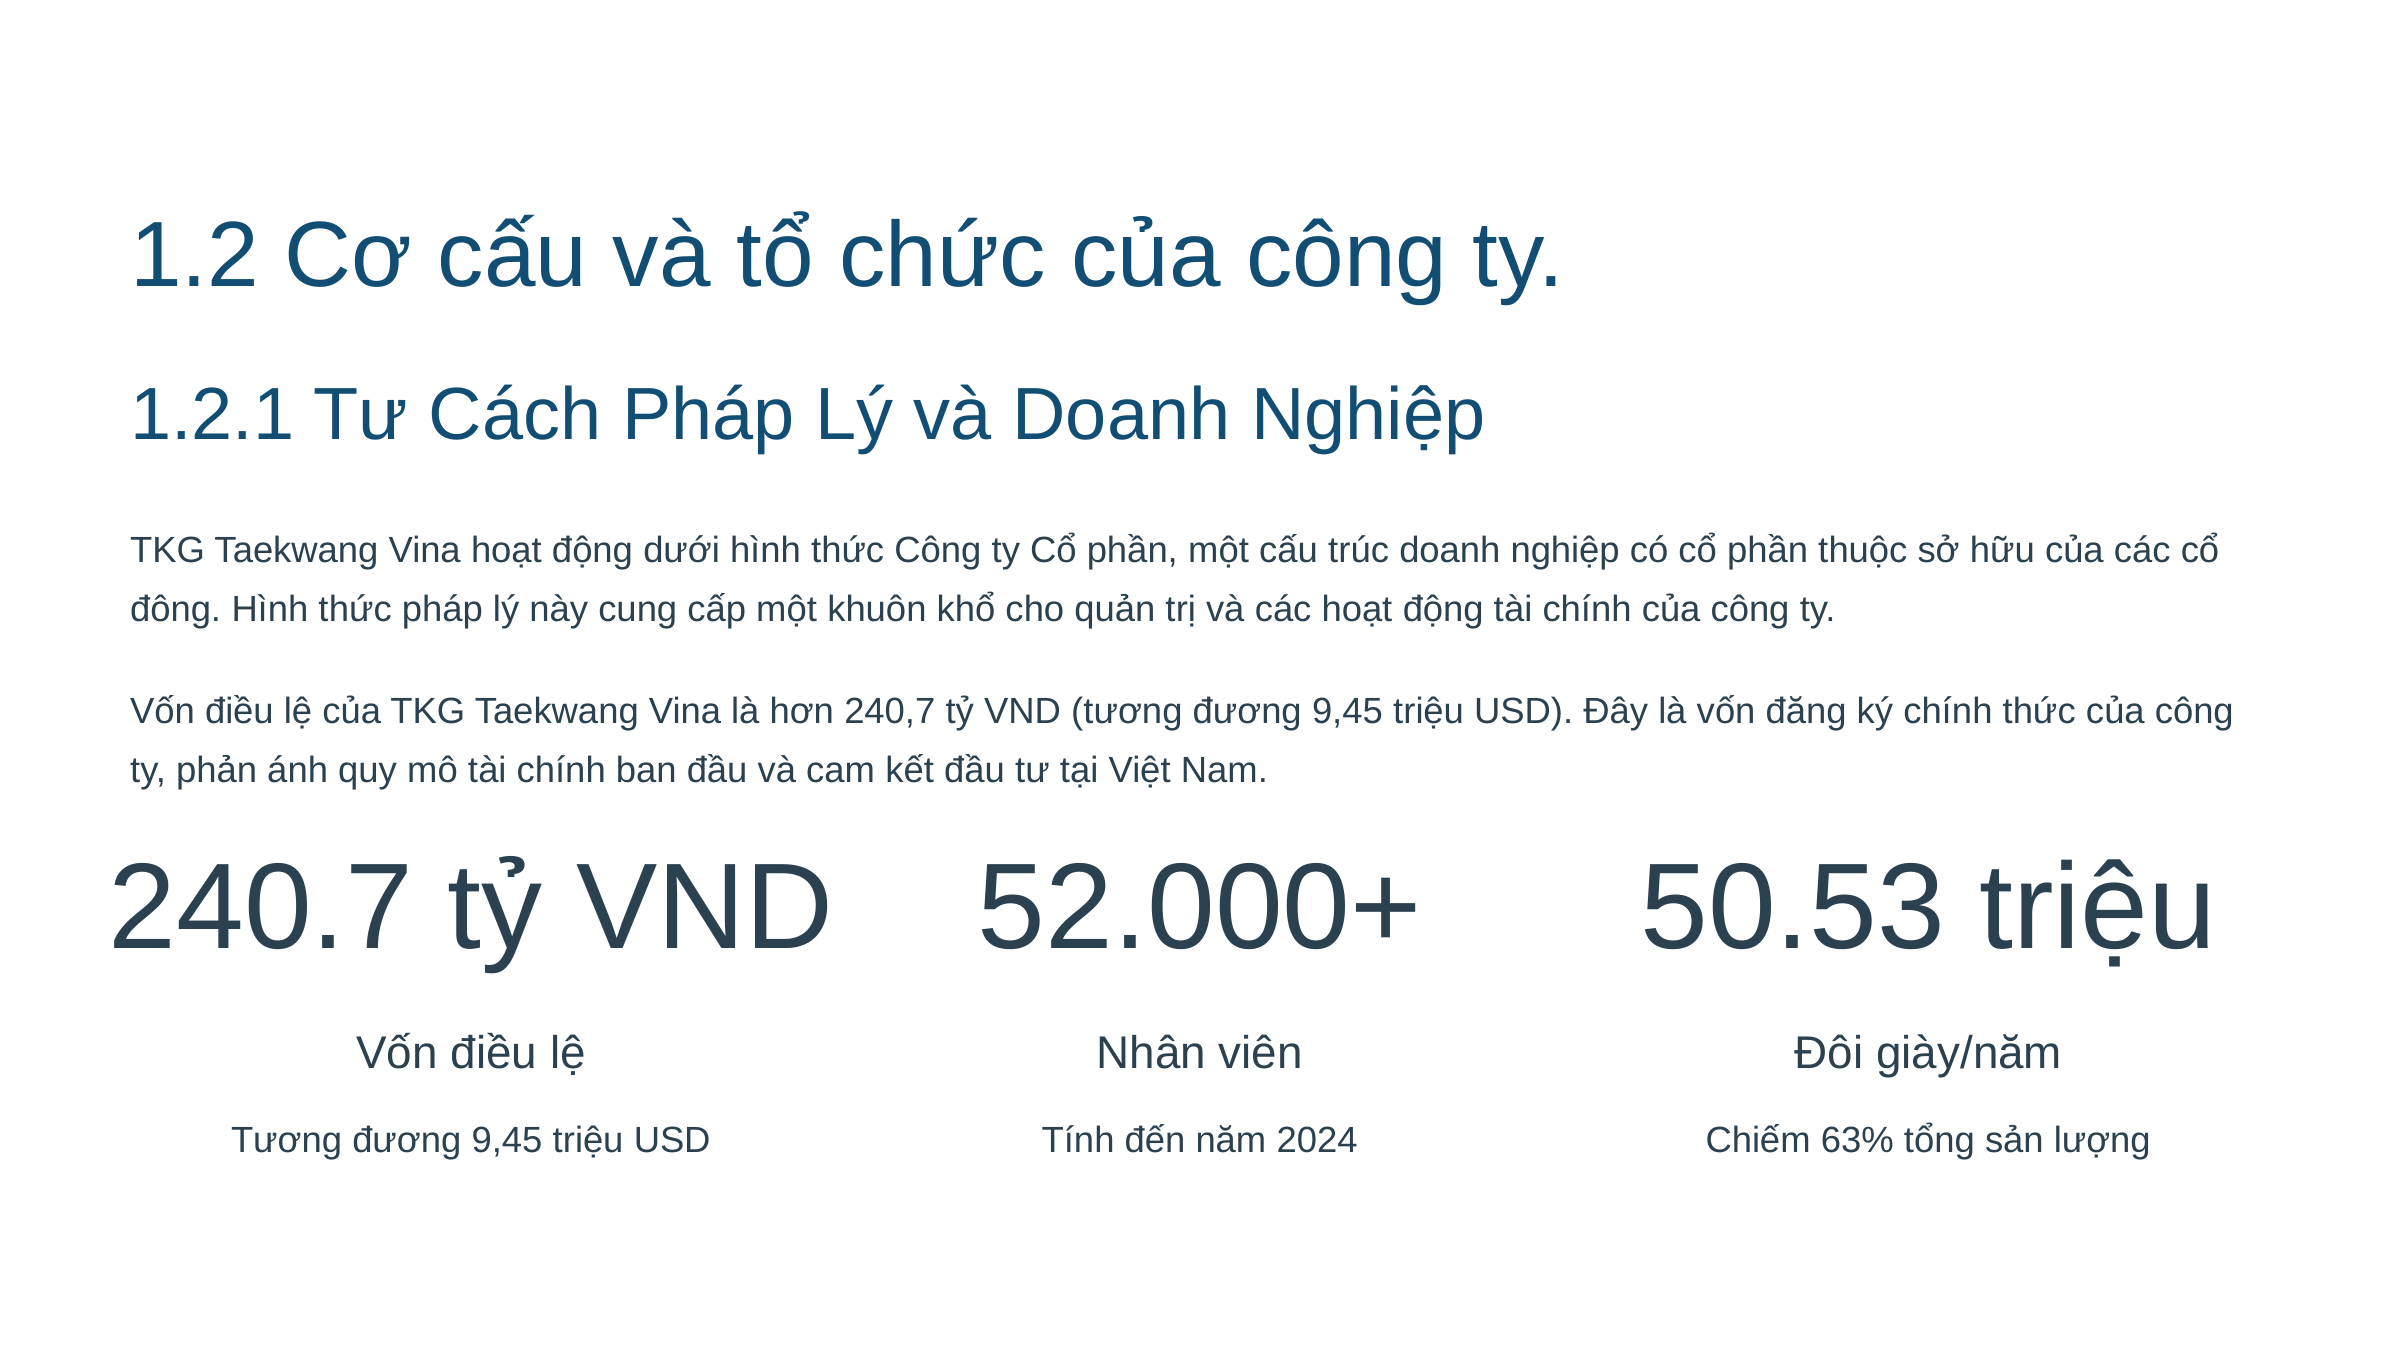

1.2 Cơ cấu và tổ chức của công ty.
1.2.1 Tư Cách Pháp Lý và Doanh Nghiệp
TKG Taekwang Vina hoạt động dưới hình thức Công ty Cổ phần, một cấu trúc doanh nghiệp có cổ phần thuộc sở hữu của các cổ đông. Hình thức pháp lý này cung cấp một khuôn khổ cho quản trị và các hoạt động tài chính của công ty.
Vốn điều lệ của TKG Taekwang Vina là hơn 240,7 tỷ VND (tương đương 9,45 triệu USD). Đây là vốn đăng ký chính thức của công ty, phản ánh quy mô tài chính ban đầu và cam kết đầu tư tại Việt Nam.
240.7 tỷ VND
52.000+
50.53 triệu
Vốn điều lệ
Nhân viên
Đôi giày/năm
Tương đương 9,45 triệu USD
Tính đến năm 2024
Chiếm 63% tổng sản lượng